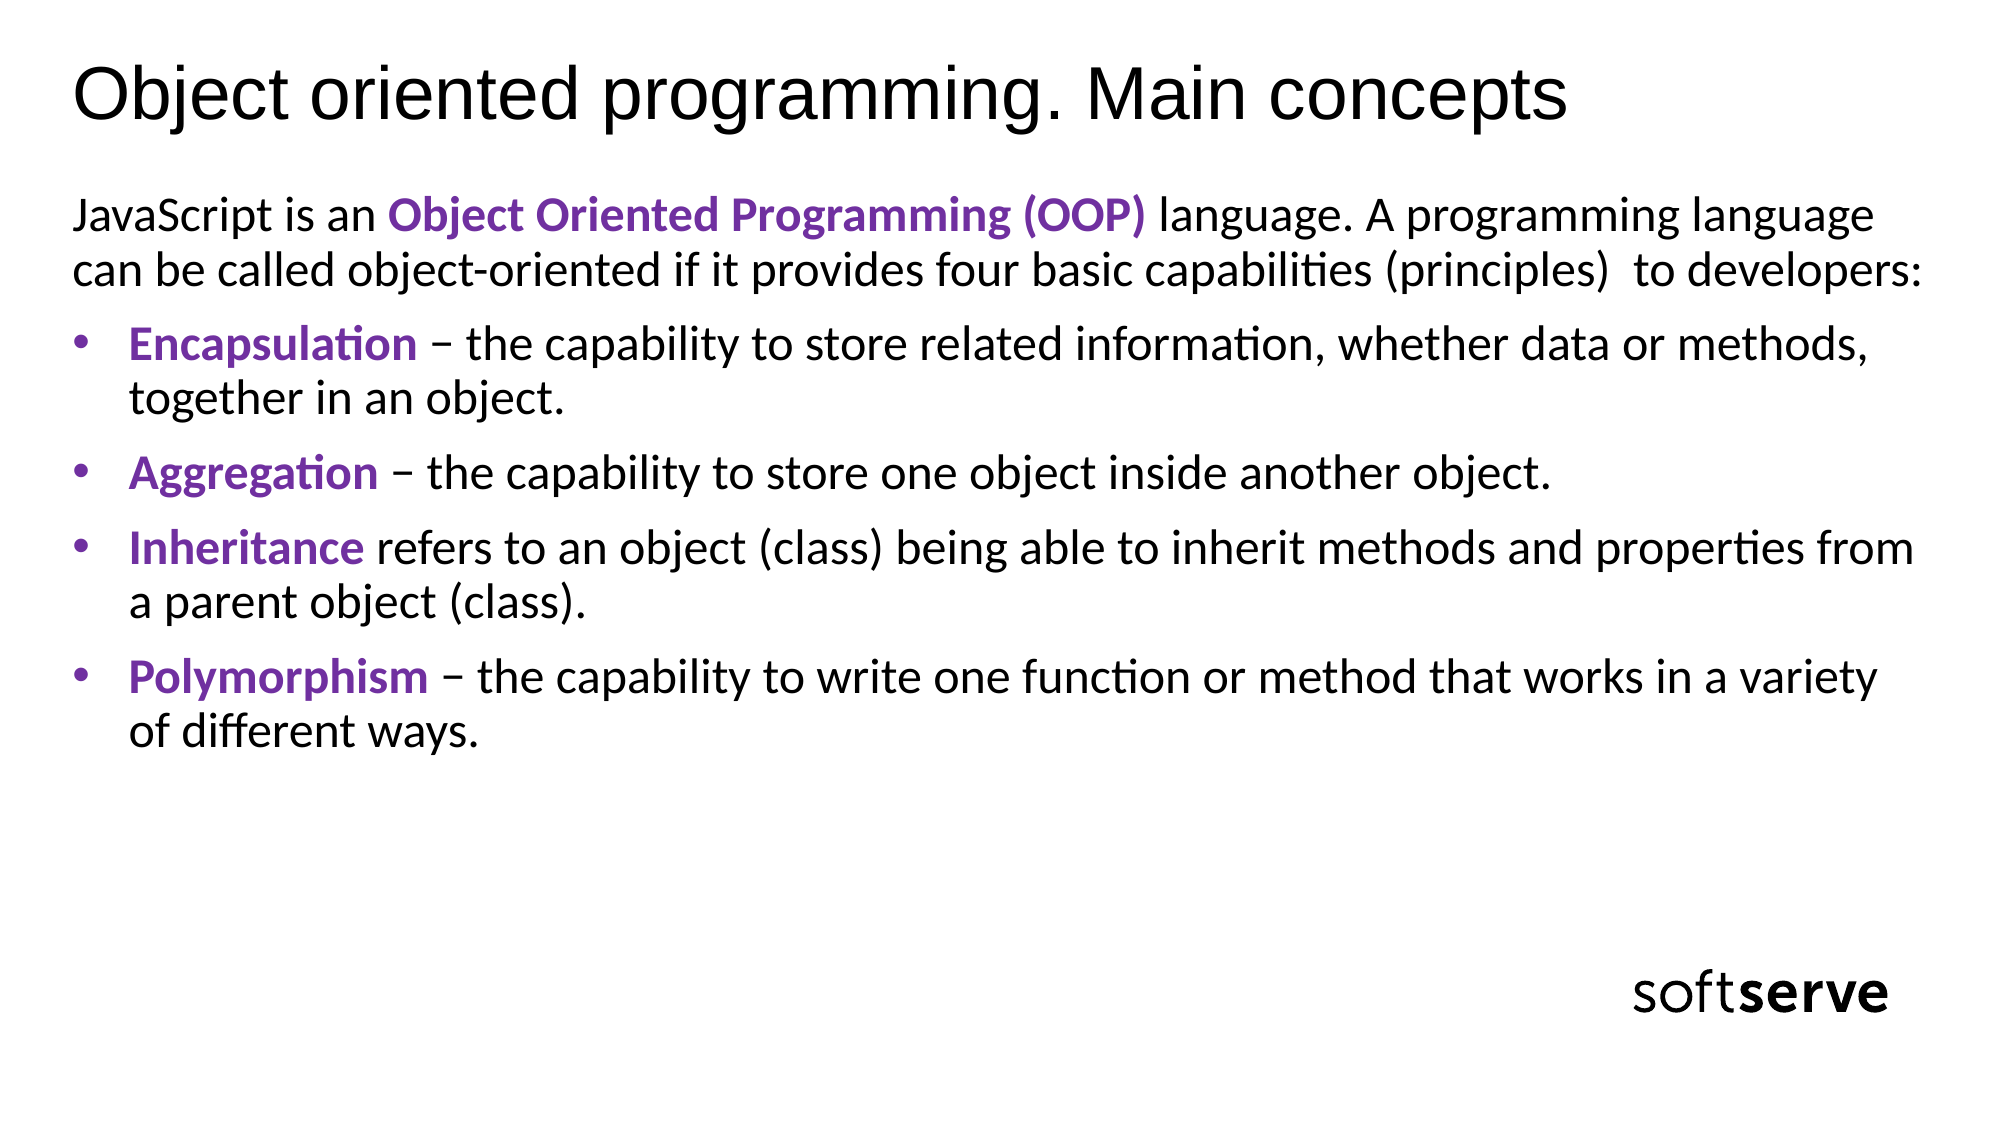

# Object oriented programming. Main concepts
JavaScript is an Object Oriented Programming (OOP) language. A programming language can be called object-oriented if it provides four basic capabilities (principles)  to developers:
Encapsulation − the capability to store related information, whether data or methods, together in an object.
Aggregation − the capability to store one object inside another object.
Inheritance refers to an object (class) being able to inherit methods and properties from a parent object (class).
Polymorphism − the capability to write one function or method that works in a variety of different ways.